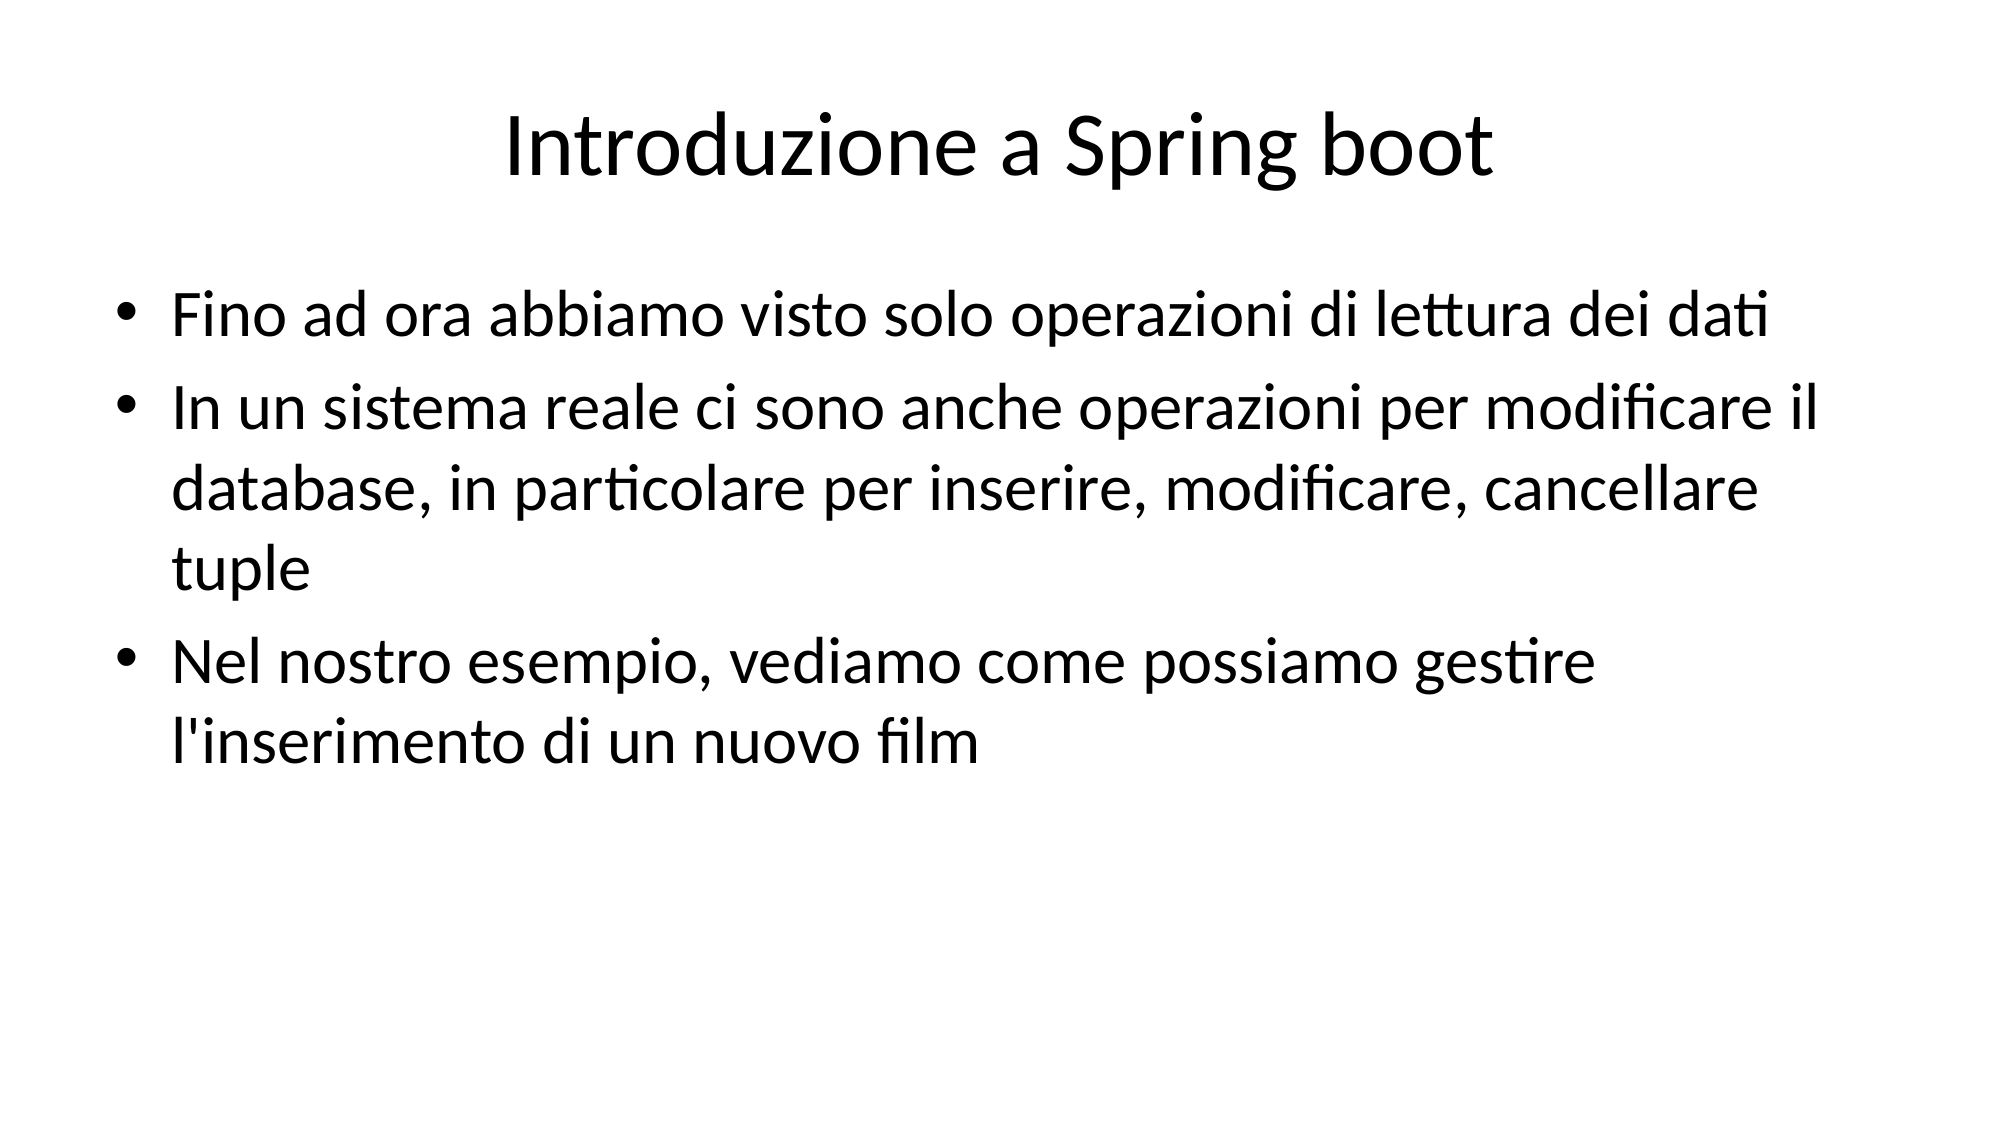

# Introduzione a Spring boot
Fino ad ora abbiamo visto solo operazioni di lettura dei dati
In un sistema reale ci sono anche operazioni per modificare il database, in particolare per inserire, modificare, cancellare tuple
Nel nostro esempio, vediamo come possiamo gestire l'inserimento di un nuovo film